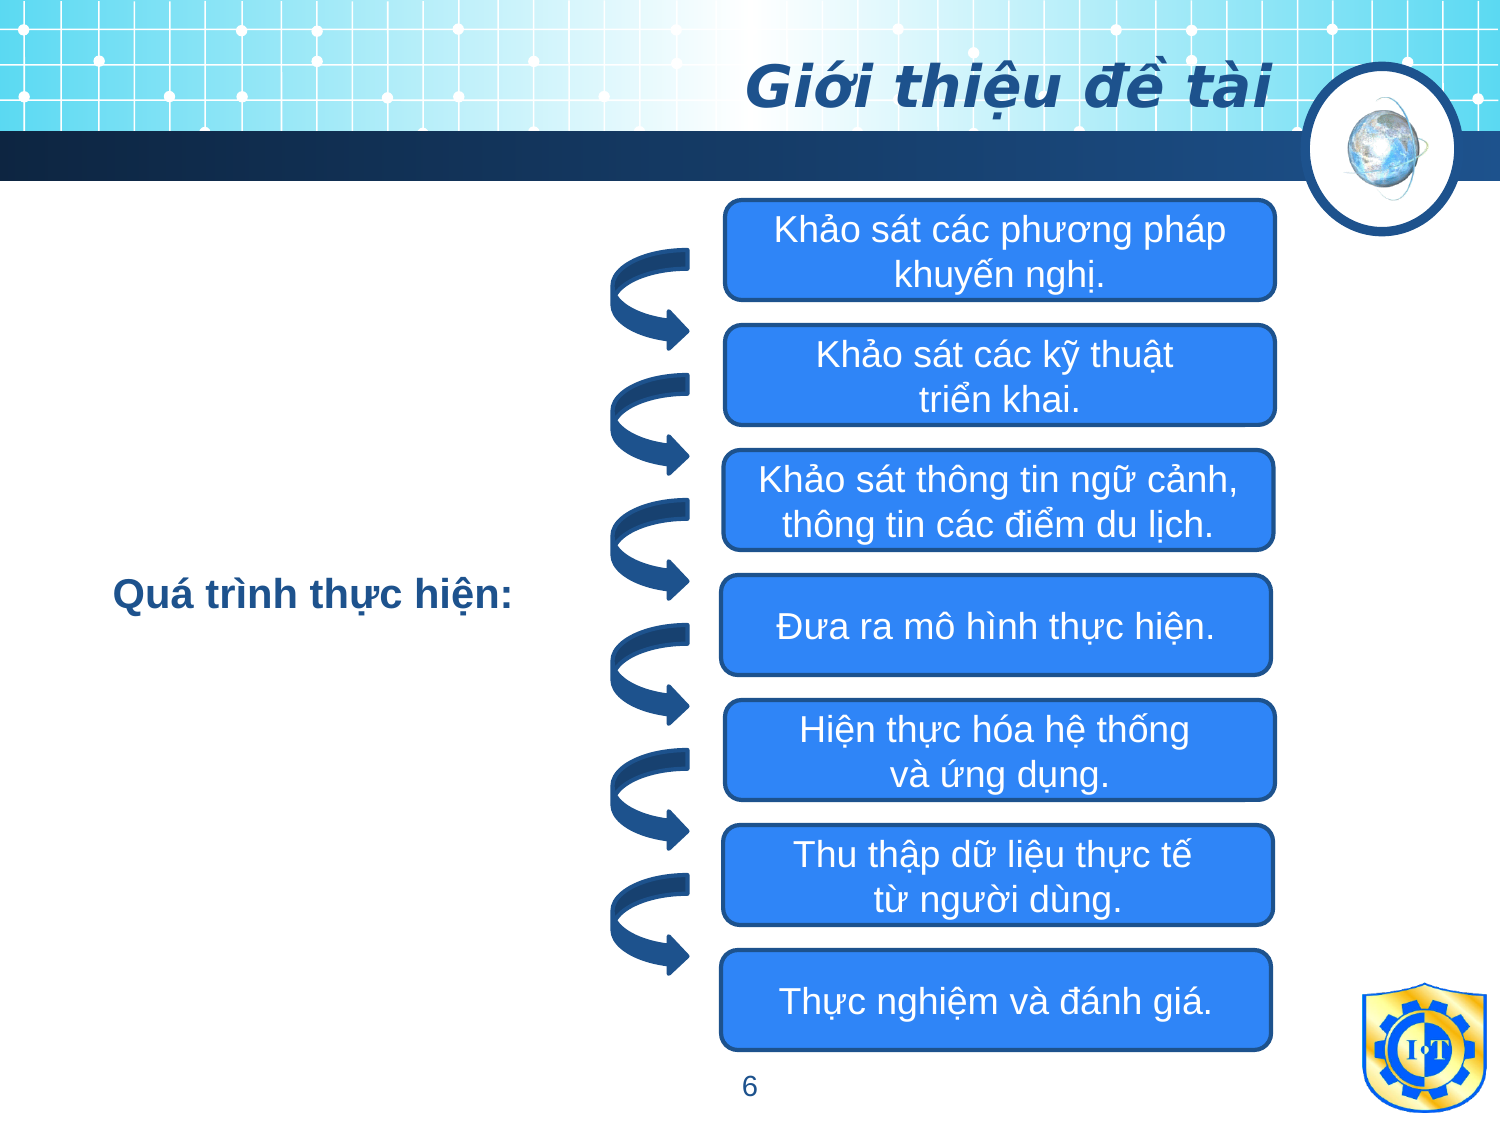

# Giới thiệu đề tài
Khảo sát các phương pháp khuyến nghị.

Khảo sát các kỹ thuật
triển khai.

Khảo sát thông tin ngữ cảnh, thông tin các điểm du lịch.

Quá trình thực hiện:
Đưa ra mô hình thực hiện.

Hiện thực hóa hệ thống
và ứng dụng.

Thu thập dữ liệu thực tế
từ người dùng.

Thực nghiệm và đánh giá.
6